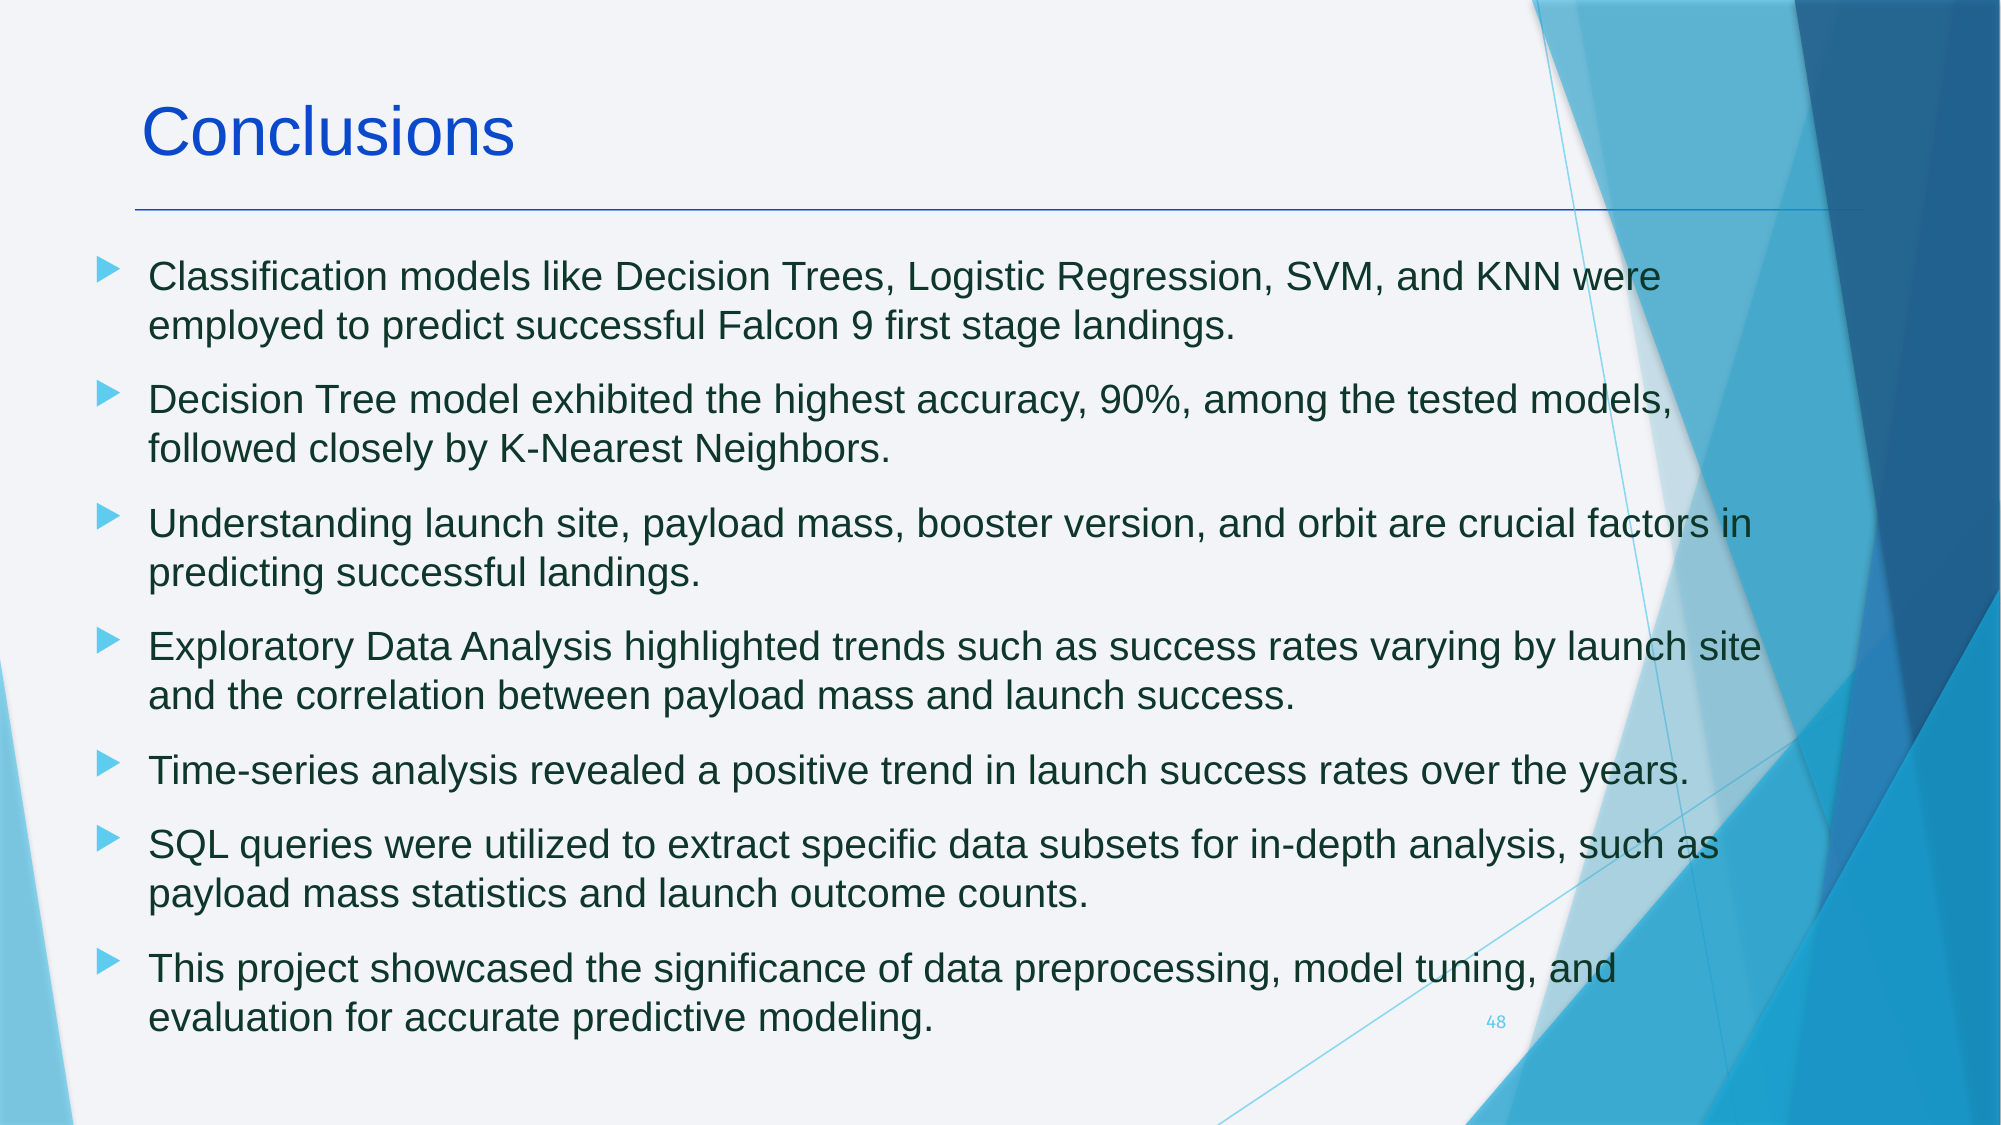

Conclusions
Classification models like Decision Trees, Logistic Regression, SVM, and KNN were employed to predict successful Falcon 9 first stage landings.
Decision Tree model exhibited the highest accuracy, 90%, among the tested models, followed closely by K-Nearest Neighbors.
Understanding launch site, payload mass, booster version, and orbit are crucial factors in predicting successful landings.
Exploratory Data Analysis highlighted trends such as success rates varying by launch site and the correlation between payload mass and launch success.
Time-series analysis revealed a positive trend in launch success rates over the years.
SQL queries were utilized to extract specific data subsets for in-depth analysis, such as payload mass statistics and launch outcome counts.
This project showcased the significance of data preprocessing, model tuning, and evaluation for accurate predictive modeling.
48